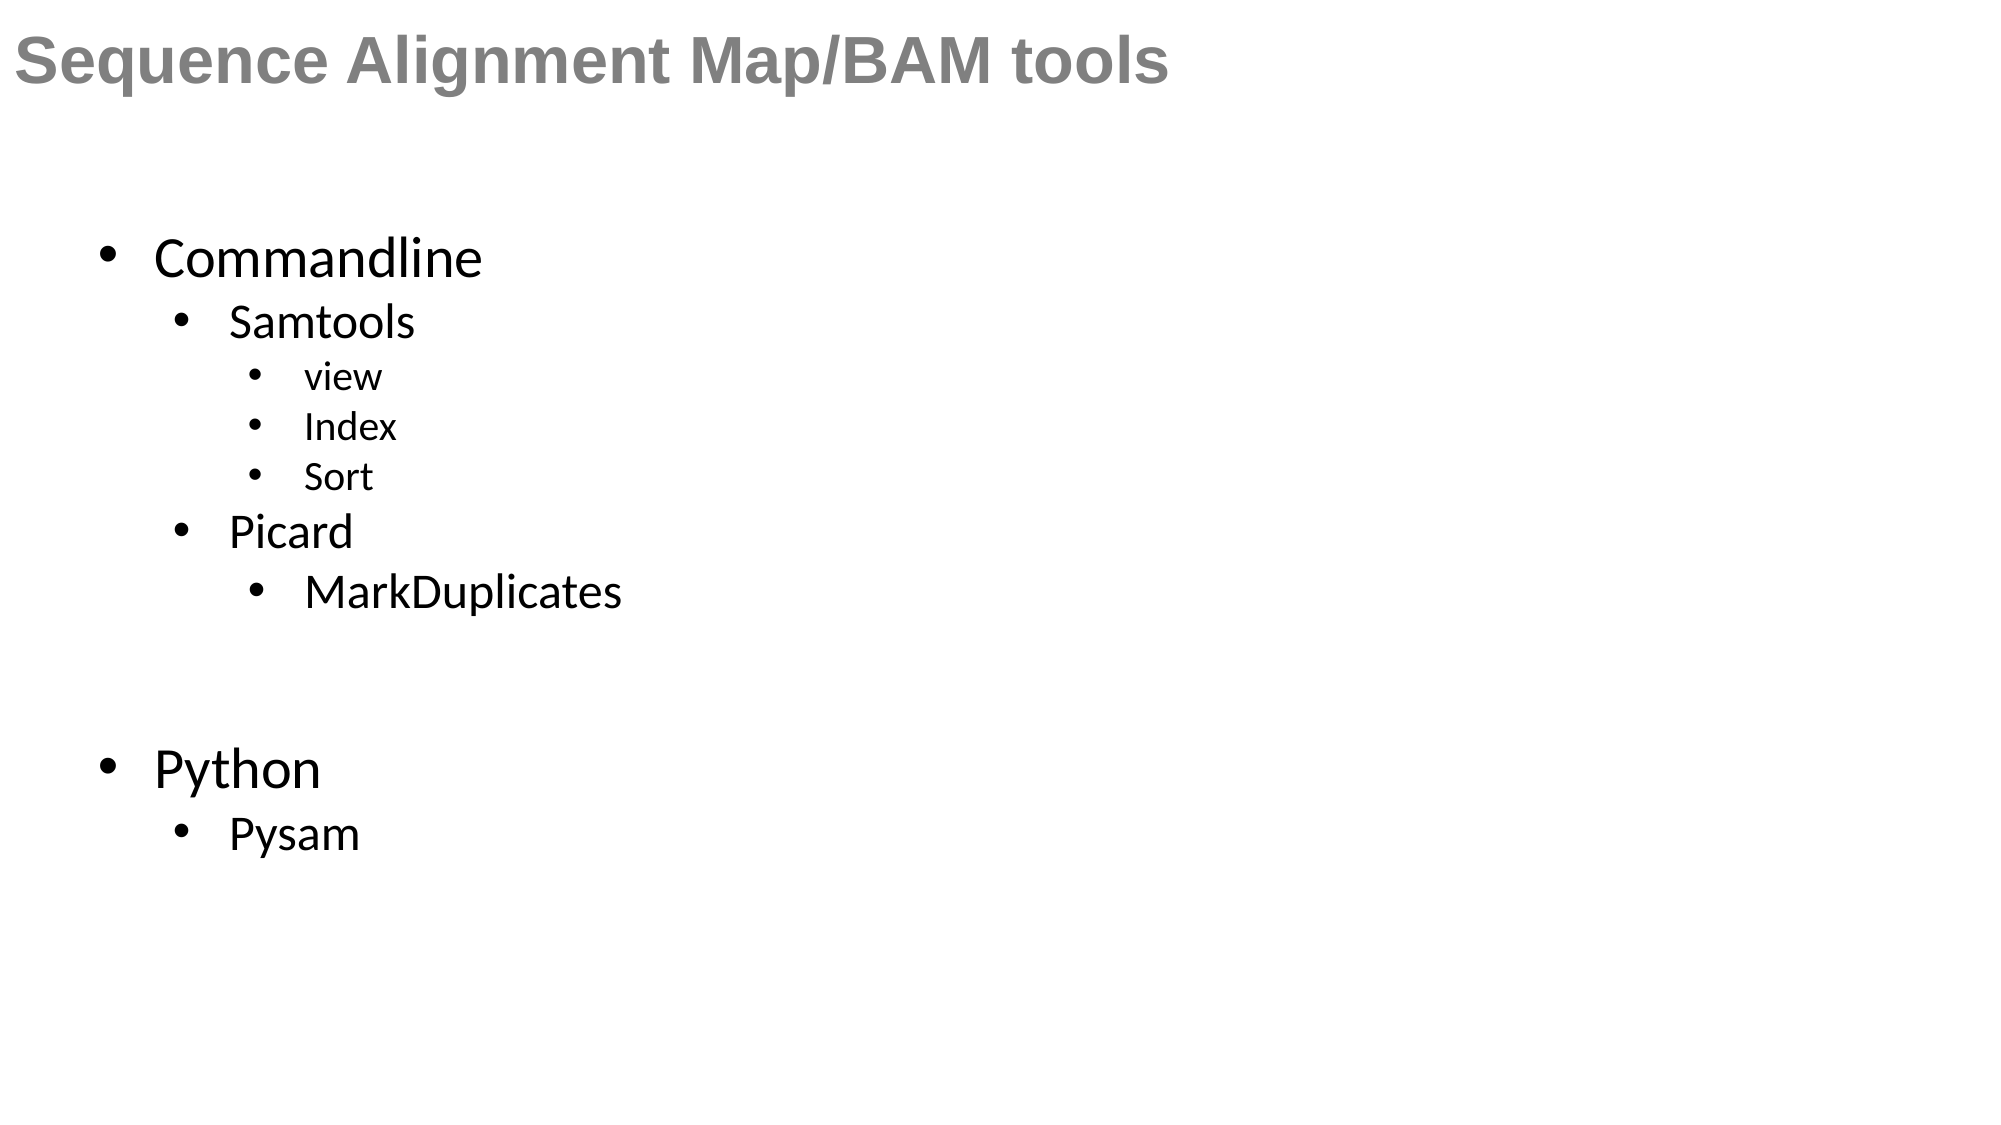

Sequence Alignment Map/BAM tools
Commandline
Samtools
view
Index
Sort
Picard
MarkDuplicates
Python
Pysam